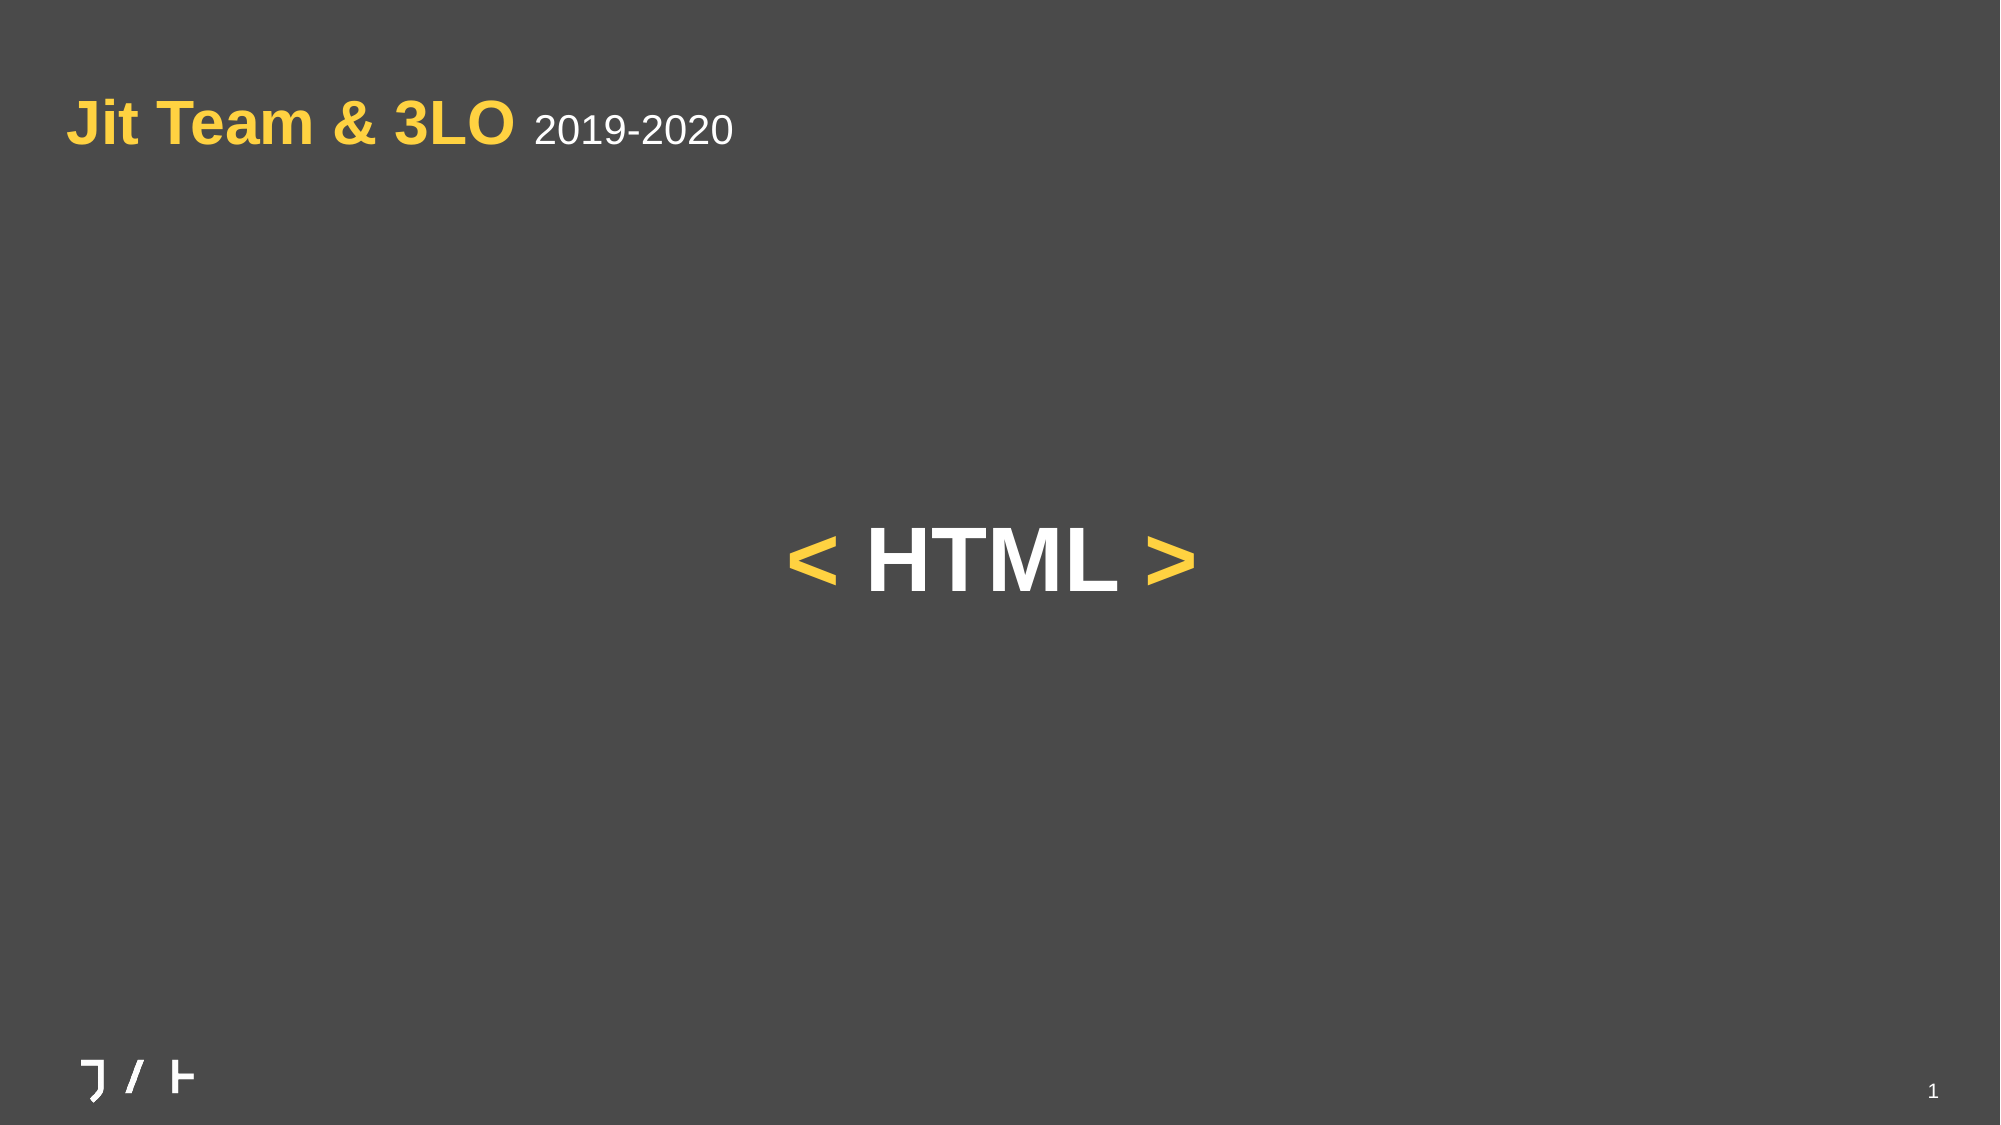

# Jit Team & 3LO 2019-2020
< HTML >
1